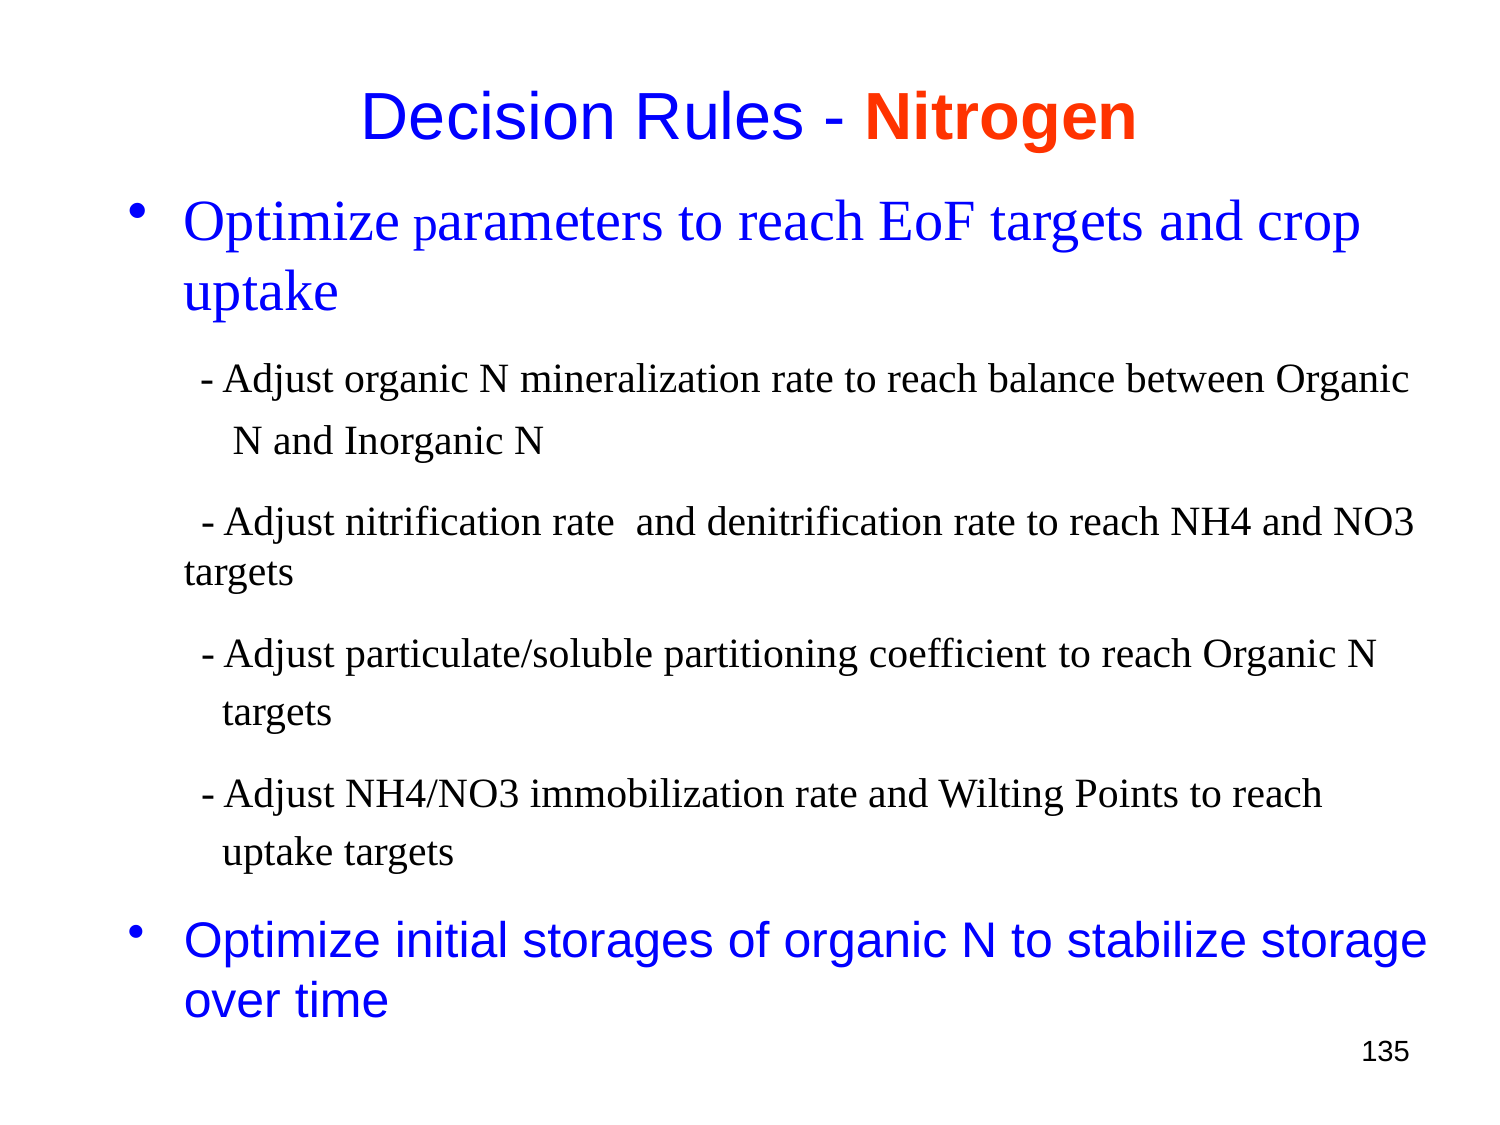

# Decision Rules - Nitrogen
Optimize parameters to reach EoF targets and crop uptake
     - Adjust organic N mineralization rate to reach balance between Organic
          N and Inorganic N

       - Adjust nitrification rate  and denitrification rate to reach NH4 and NO3 targets

       - Adjust particulate/soluble partitioning coefficient to reach Organic N
         targets

       - Adjust NH4/NO3 immobilization rate and Wilting Points to reach
         uptake targets

Optimize initial storages of organic N to stabilize storage over time
135